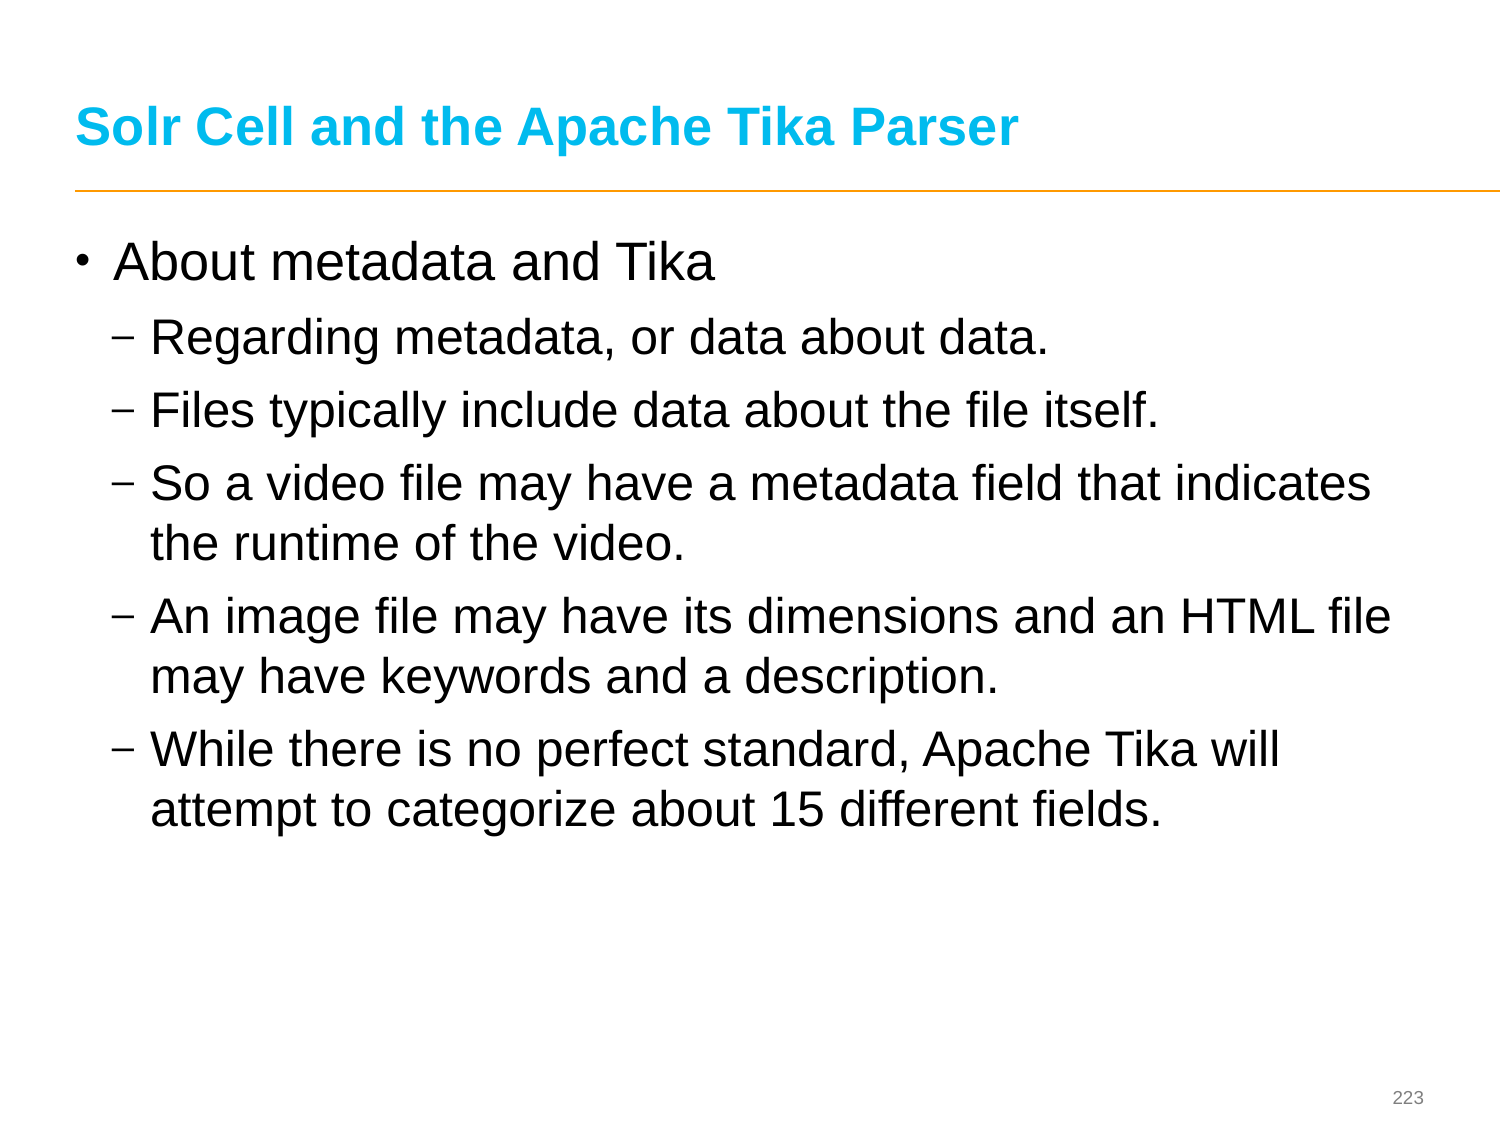

# Solr Cell and the Apache Tika Parser
About metadata and Tika
Regarding metadata, or data about data.
Files typically include data about the file itself.
So a video file may have a metadata field that indicates the runtime of the video.
An image file may have its dimensions and an HTML file may have keywords and a description.
While there is no perfect standard, Apache Tika will attempt to categorize about 15 different fields.